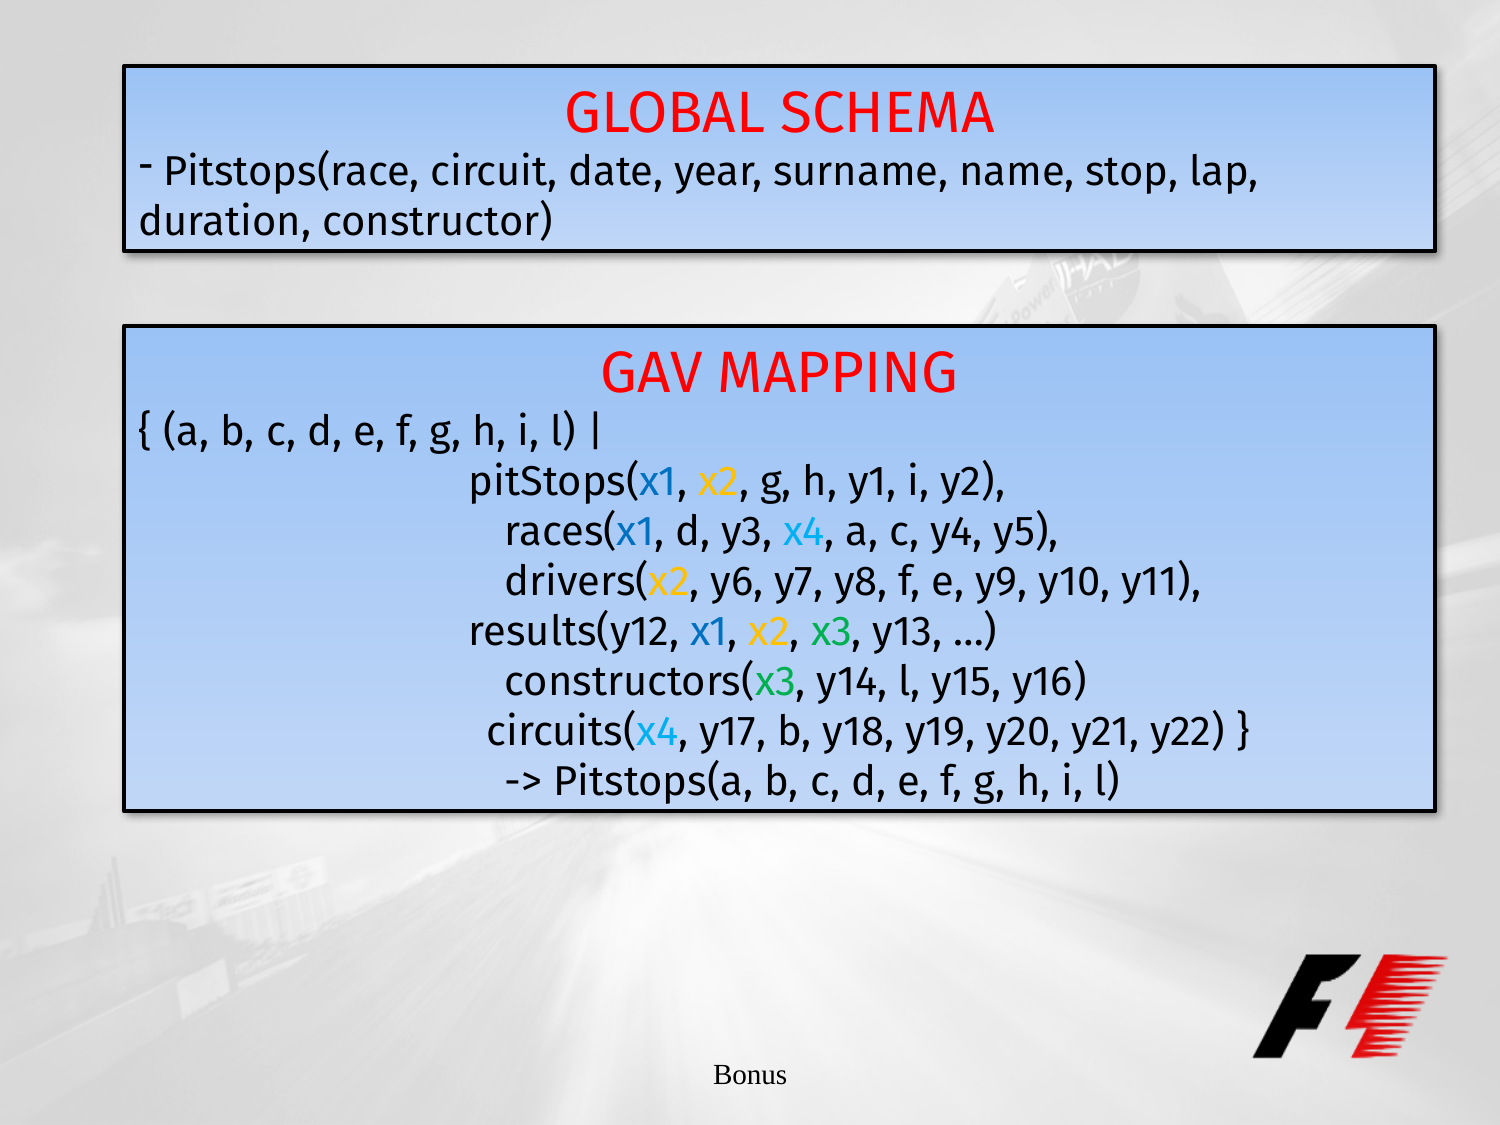

GLOBAL SCHEMA
 Pitstops(race, circuit, date, year, surname, name, stop, lap, duration, constructor)
GAV MAPPING
{ (a, b, c, d, e, f, g, h, i, l) |
                              pitStops(x1, x2, g, h, y1, i, y2),
		      races(x1, d, y3, x4, a, c, y4, y5),
		      drivers(x2, y6, y7, y8, f, e, y9, y10, y11),
                              results(y12, x1, x2, x3, y13, …)
		      constructors(x3, y14, l, y15, y16)
	                  circuits(x4, y17, b, y18, y19, y20, y21, y22) }
		      -> Pitstops(a, b, c, d, e, f, g, h, i, l)
Bonus